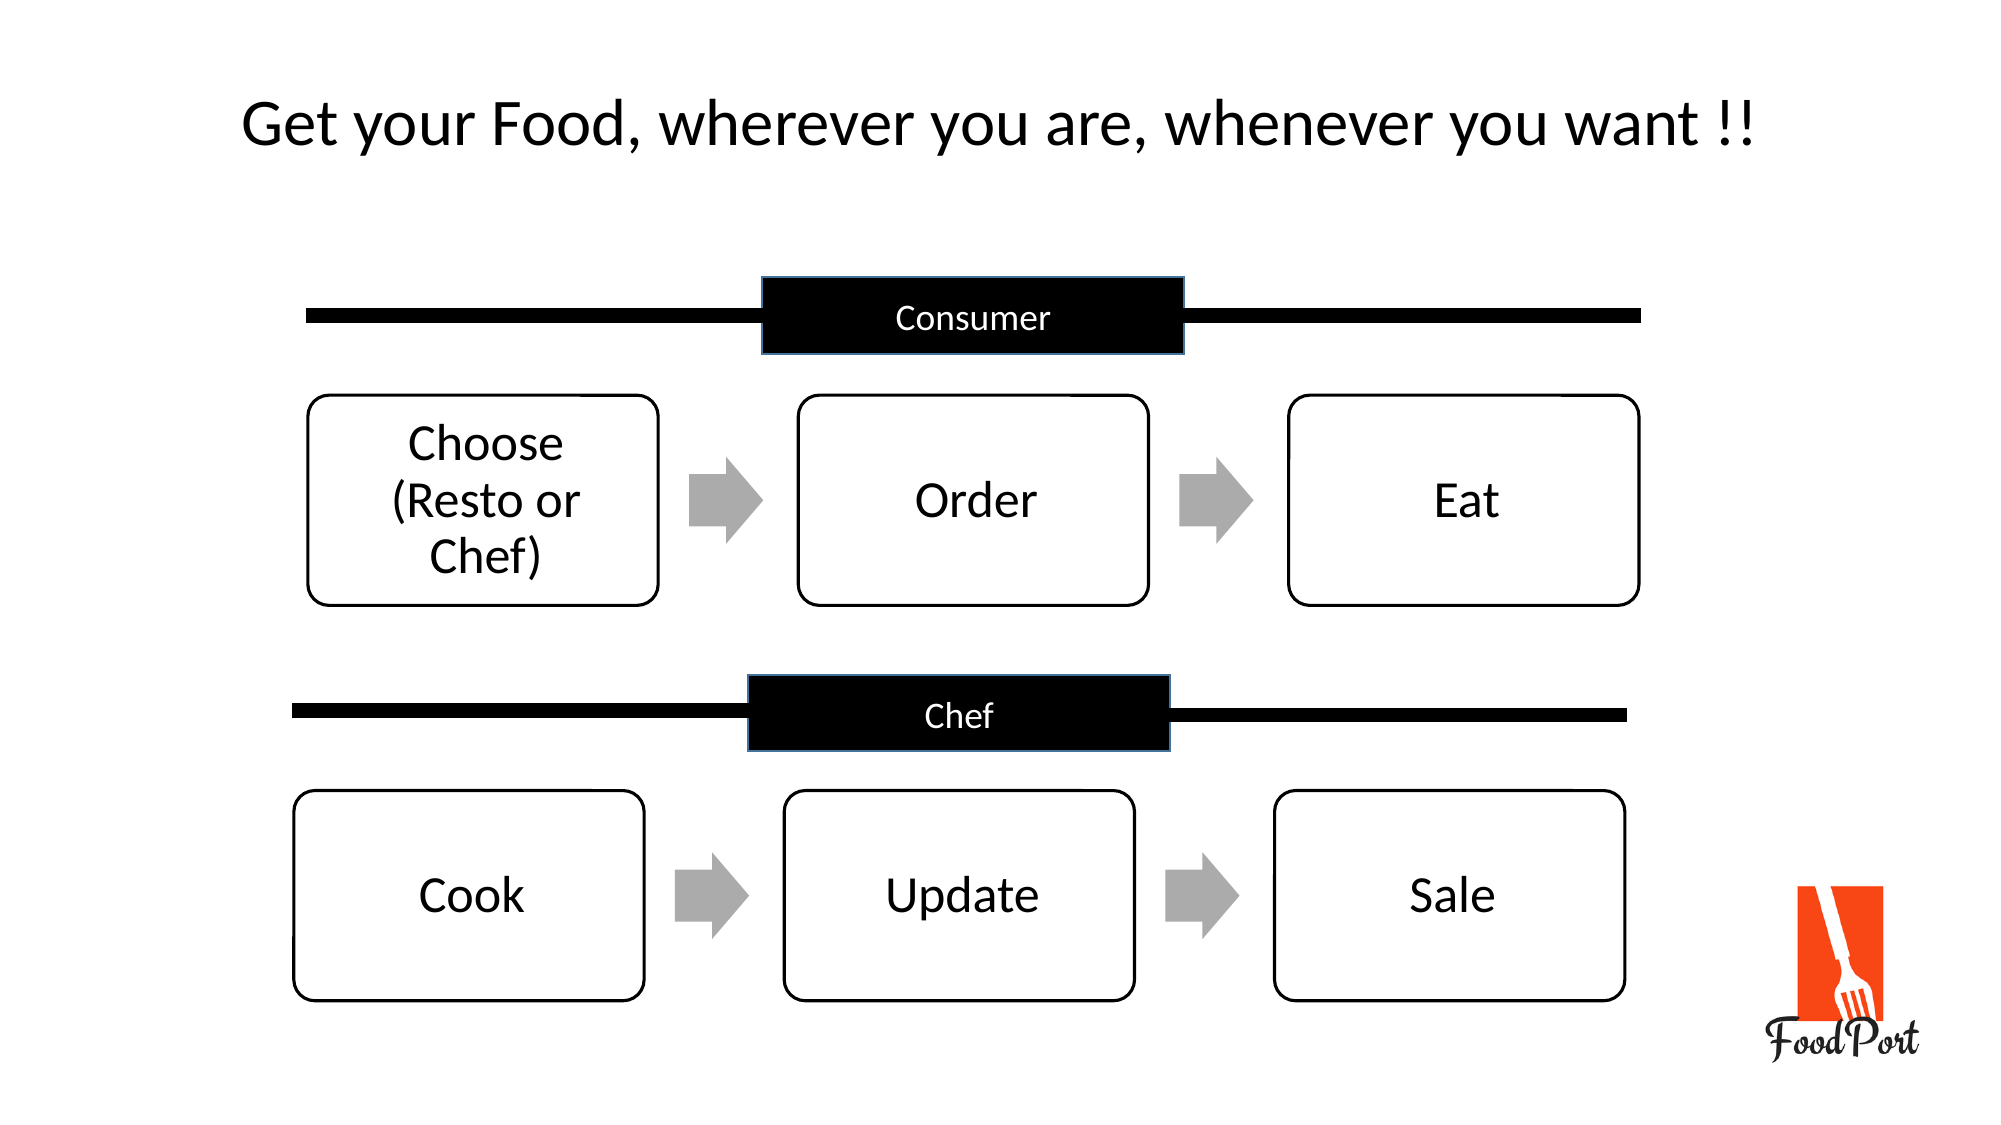

Get your Food, wherever you are, whenever you want !!
Consumer
Choose (Resto or Chef)

Order

Eat

Cook

Update

Sale
Chef